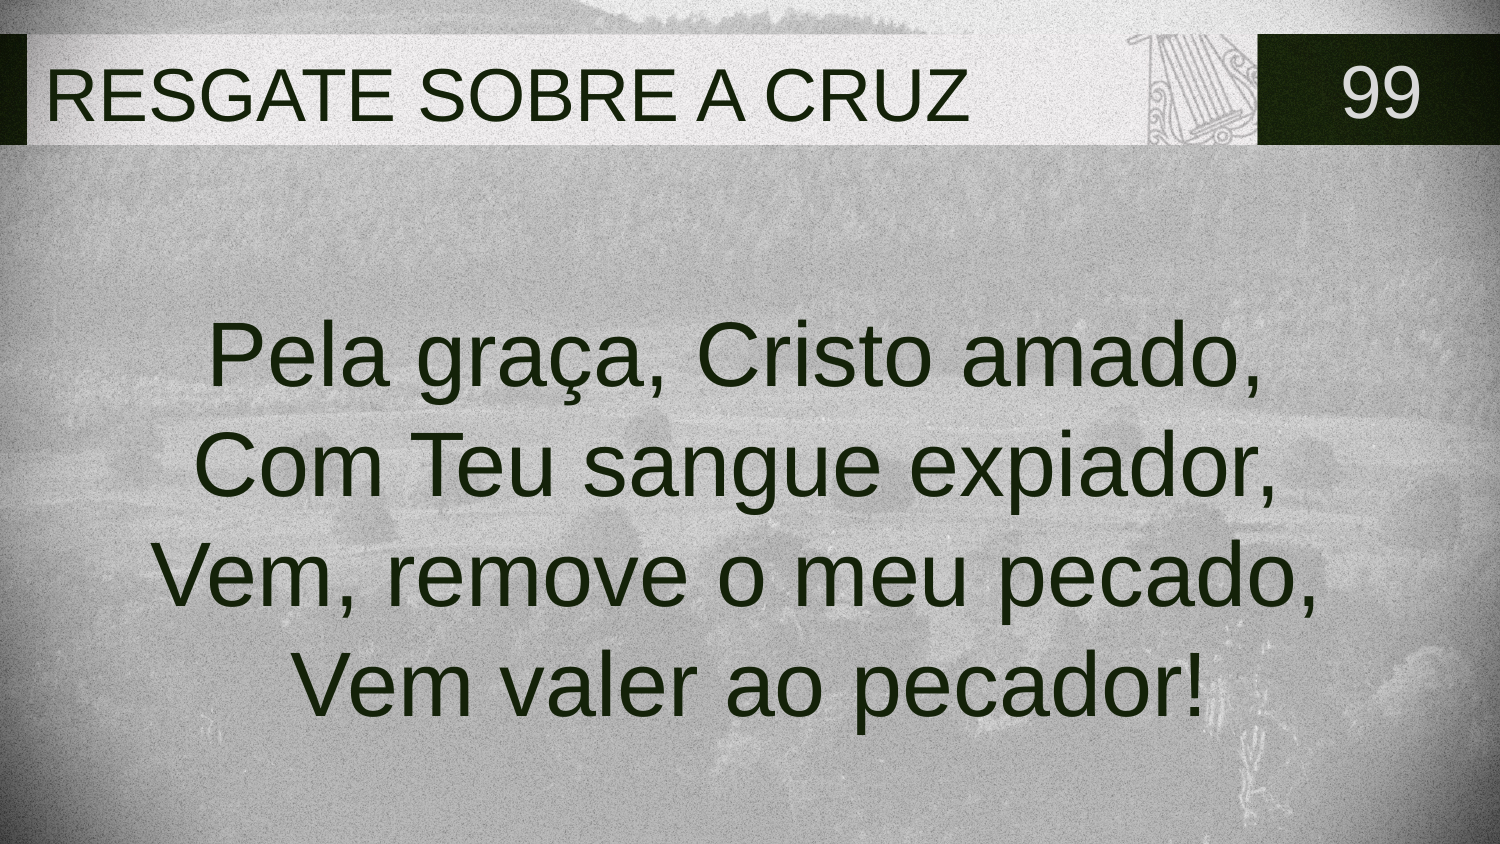

# RESGATE SOBRE A CRUZ
99
Pela graça, Cristo amado,
Com Teu sangue expiador,
Vem, remove o meu pecado,
Vem valer ao pecador!